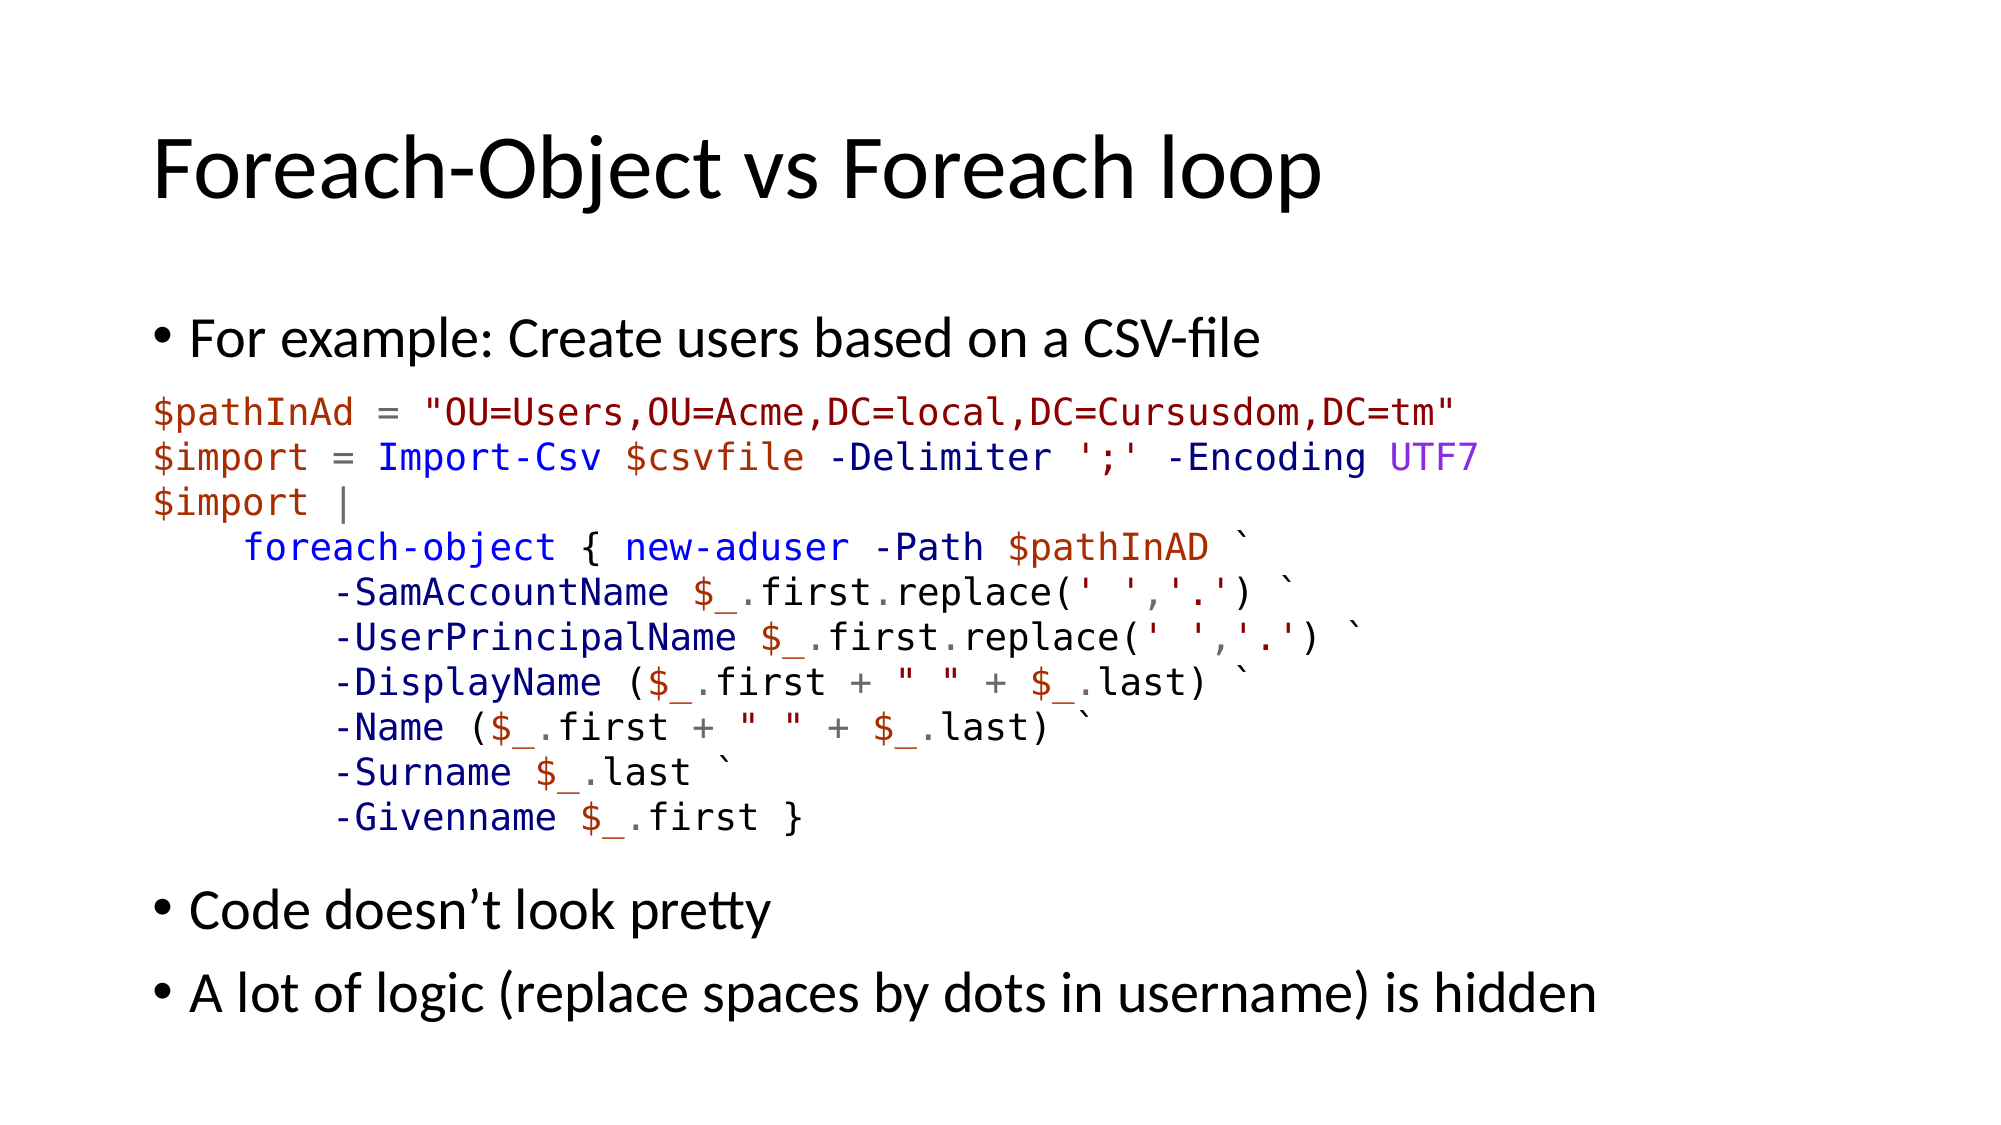

# Foreach-Object vs Foreach loop
For example: Create users based on a CSV-file

Code doesn’t look pretty
A lot of logic (replace spaces by dots in username) is hidden
$pathInAd = "OU=Users,OU=Acme,DC=local,DC=Cursusdom,DC=tm"
$import = Import-Csv $csvfile -Delimiter ';' -Encoding UTF7
$import |
    foreach-object { new-aduser -Path $pathInAD `
        -SamAccountName $_.first.replace(' ','.') `
        -UserPrincipalName $_.first.replace(' ','.') `
        -DisplayName ($_.first + " " + $_.last) `
        -Name ($_.first + " " + $_.last) `
        -Surname $_.last `
        -Givenname $_.first }